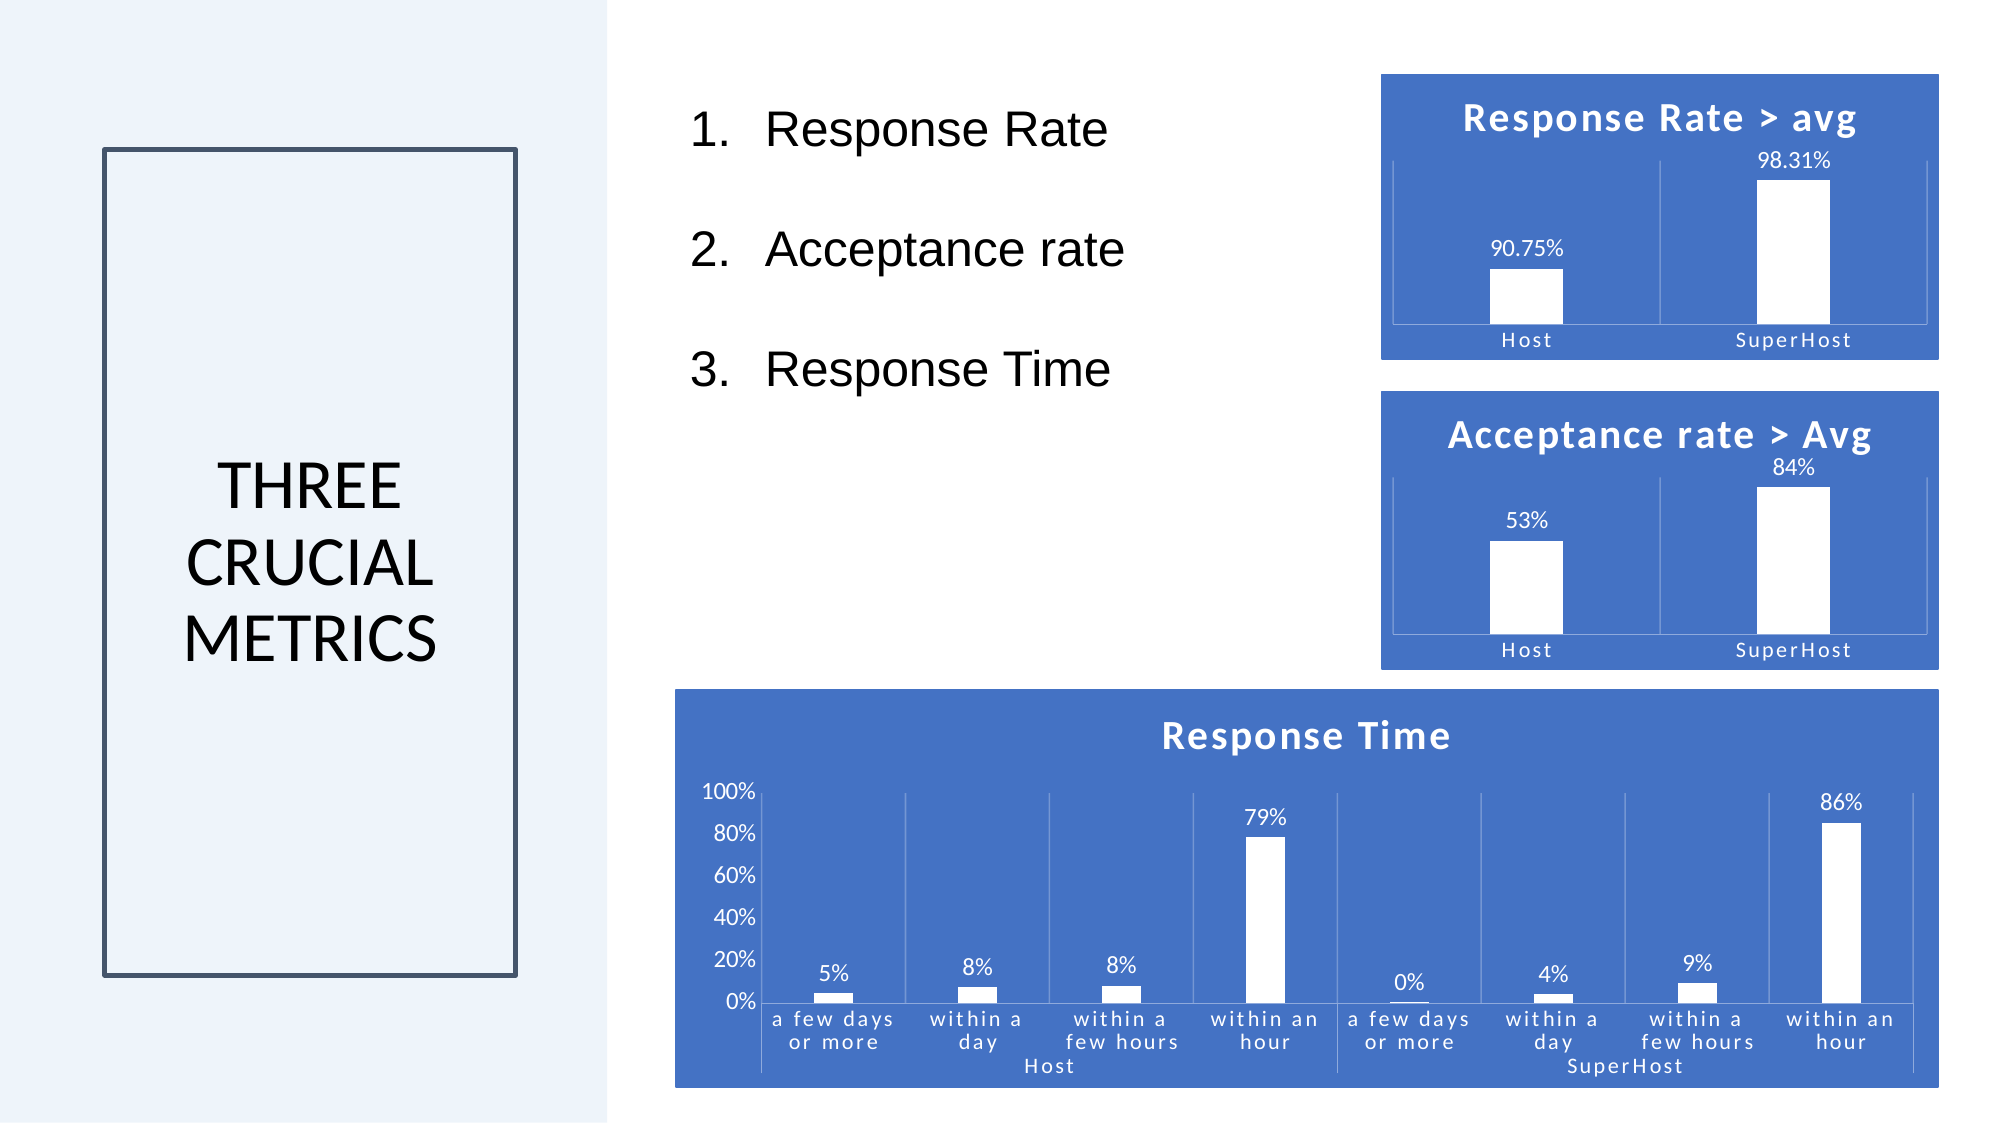

### Chart: Response Rate > avg

| Category | Total |
|---|---|
| Host | 0.9075285765860708 |
| SuperHost | 0.9831212008865405 |
Response Rate

Acceptance rate

Response Time
# THREE CRUCIAL METRICS

### Chart: Acceptance rate > Avg

| Category | Total |
|---|---|
| Host | 0.5349812181379126 |
| SuperHost | 0.8419892023420272 |

### Chart: Response Time

| Category | Total |
|---|---|
| a few days or more | 0.04856452911188623 |
| within a day | 0.07640193184867185 |
| within a few hours | 0.08411591092031123 |
| within an hour | 0.7909176281191307 |
| a few days or more | 0.004182191468329405 |
| within a day | 0.04311459204623222 |
| within a few hours | 0.09459356702912326 |
| within an hour | 0.8581096494563151 |